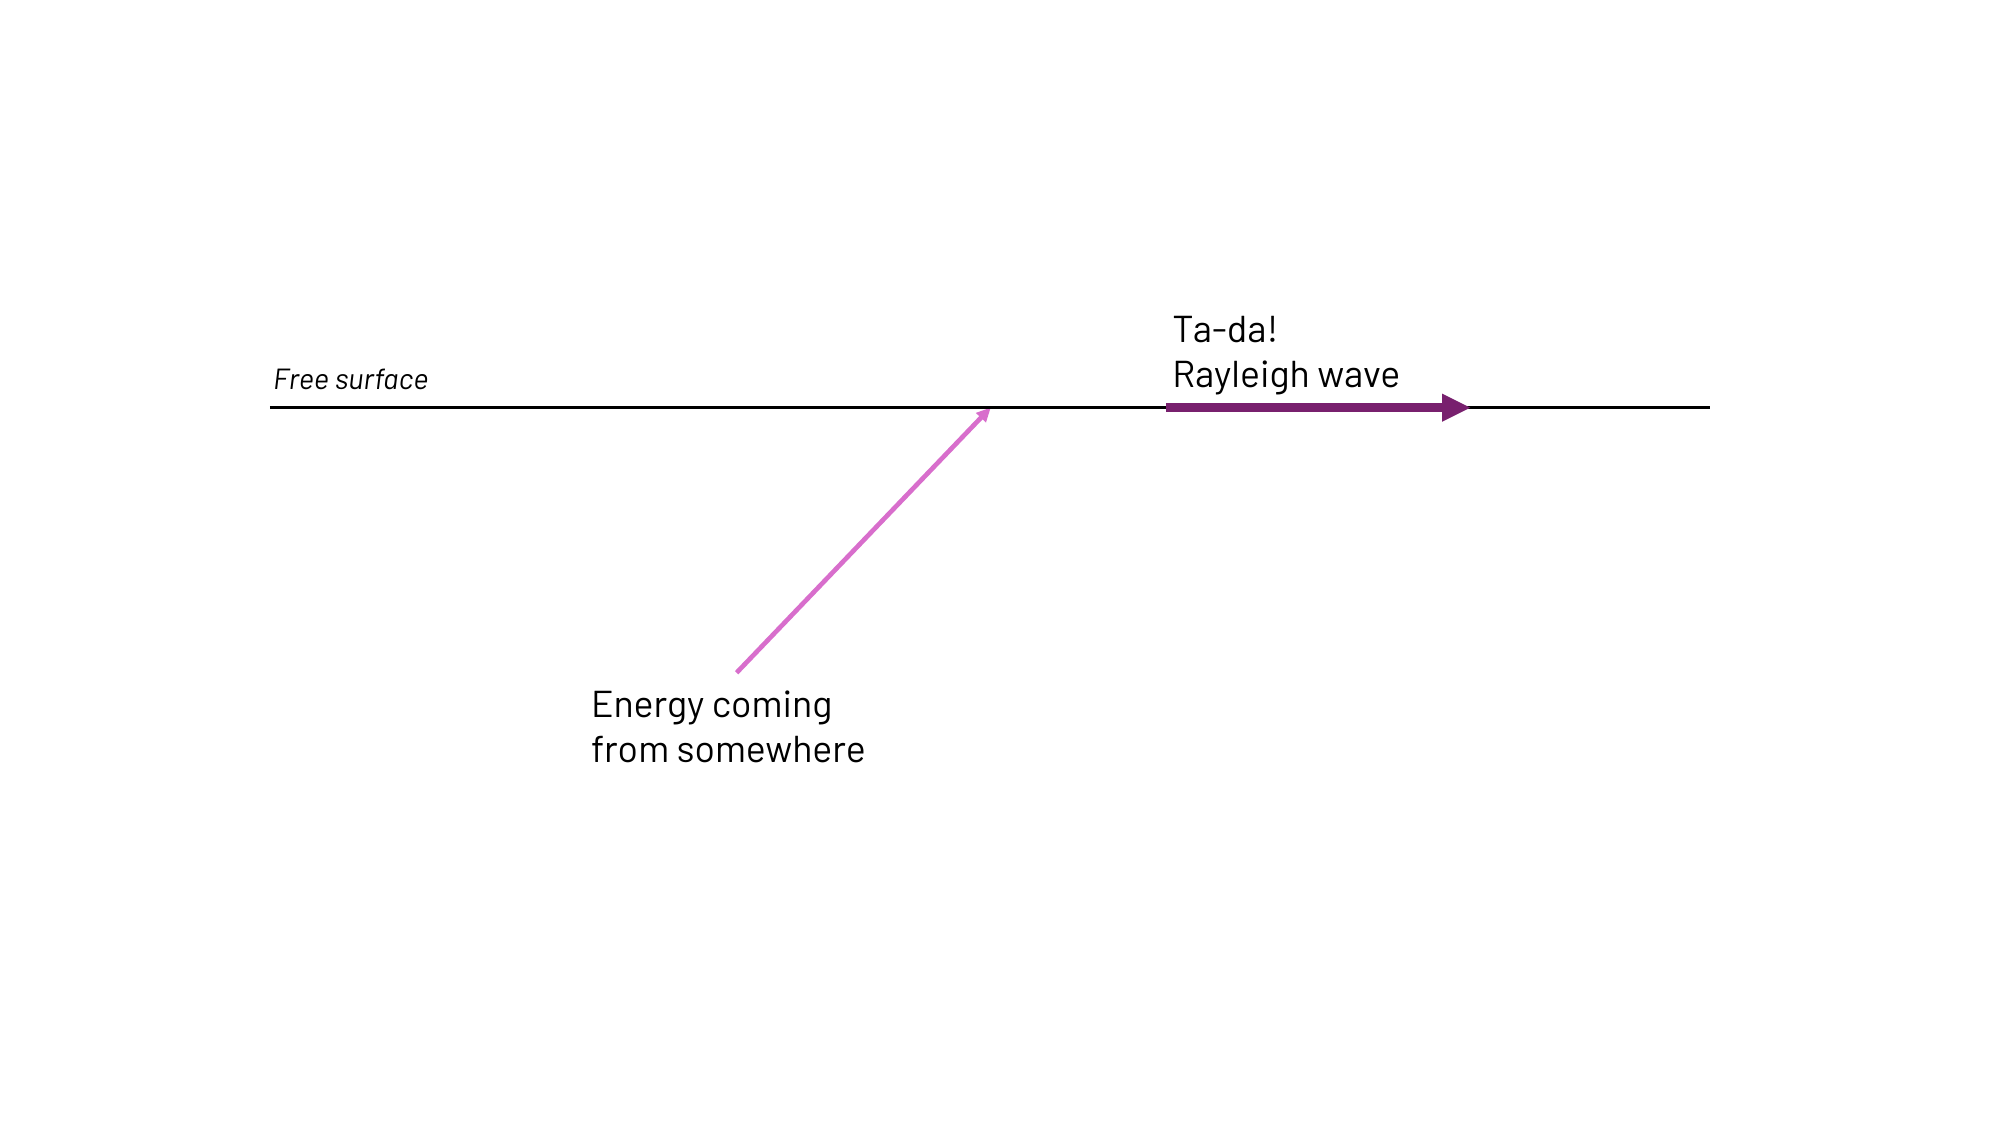

Ta-da!
Rayleigh wave
Free surface
Energy coming from somewhere